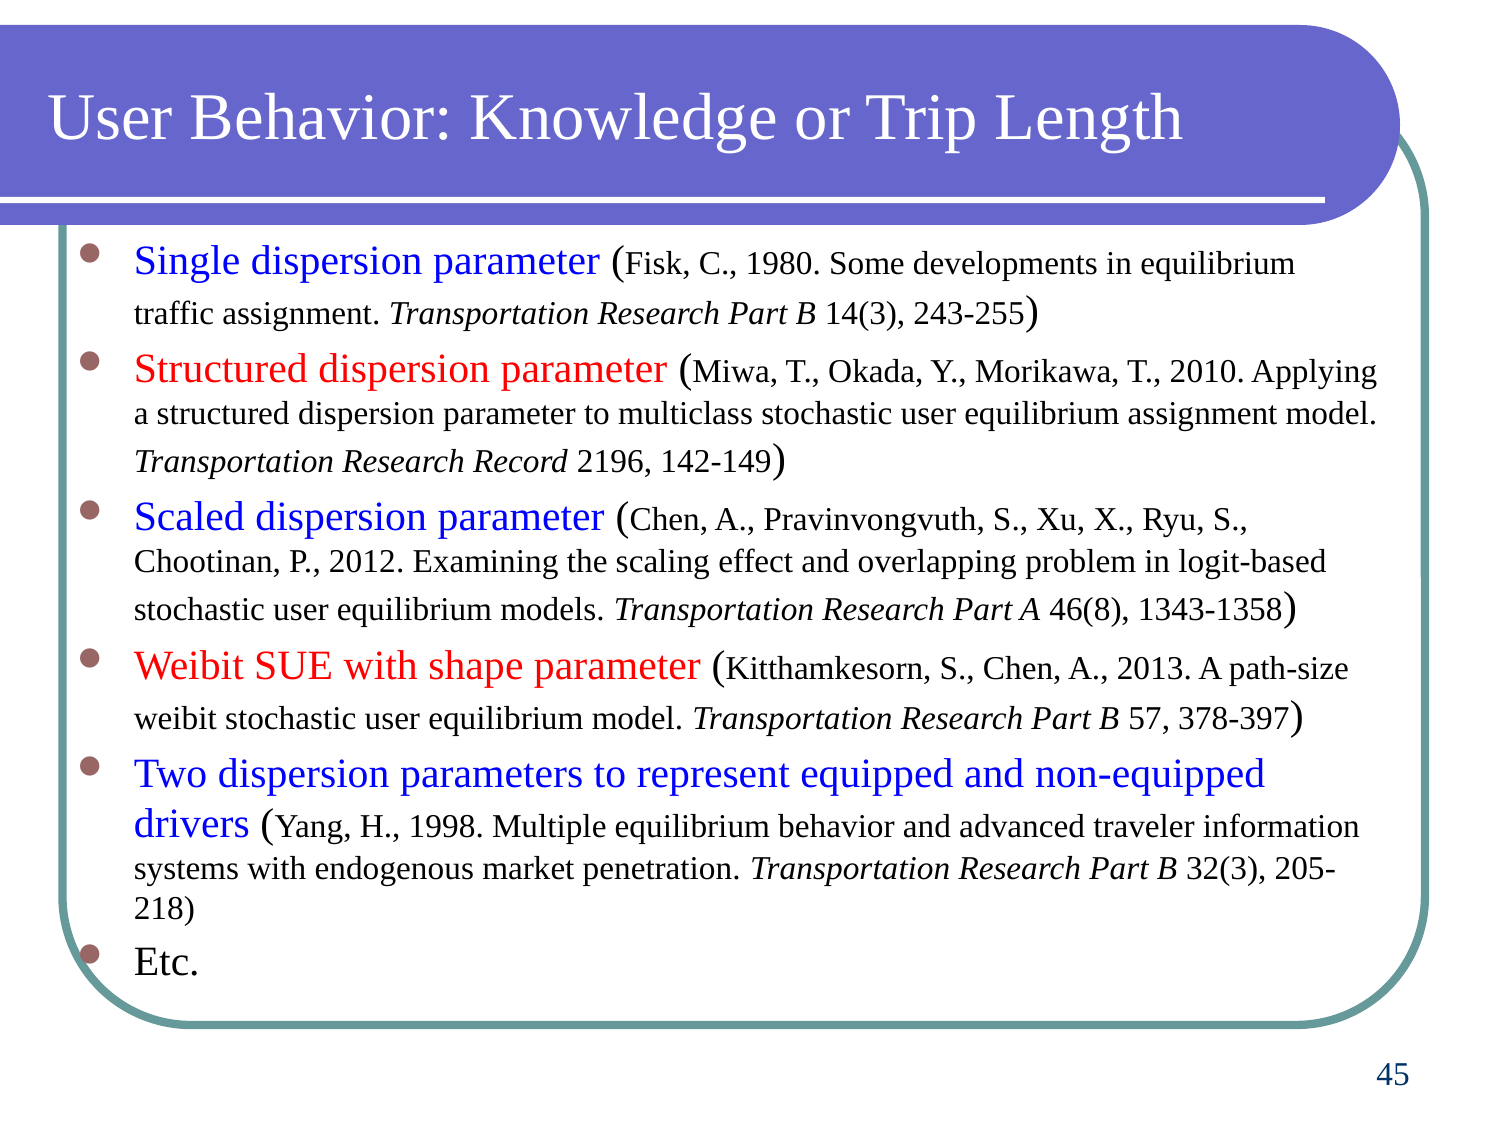

# User Behavior: Knowledge or Trip Length
Single dispersion parameter (Fisk, C., 1980. Some developments in equilibrium traffic assignment. Transportation Research Part B 14(3), 243-255)
Structured dispersion parameter (Miwa, T., Okada, Y., Morikawa, T., 2010. Applying a structured dispersion parameter to multiclass stochastic user equilibrium assignment model. Transportation Research Record 2196, 142-149)
Scaled dispersion parameter (Chen, A., Pravinvongvuth, S., Xu, X., Ryu, S., Chootinan, P., 2012. Examining the scaling effect and overlapping problem in logit-based stochastic user equilibrium models. Transportation Research Part A 46(8), 1343-1358)
Weibit SUE with shape parameter (Kitthamkesorn, S., Chen, A., 2013. A path-size weibit stochastic user equilibrium model. Transportation Research Part B 57, 378-397)
Two dispersion parameters to represent equipped and non-equipped drivers (Yang, H., 1998. Multiple equilibrium behavior and advanced traveler information systems with endogenous market penetration. Transportation Research Part B 32(3), 205-218)
Etc.

45